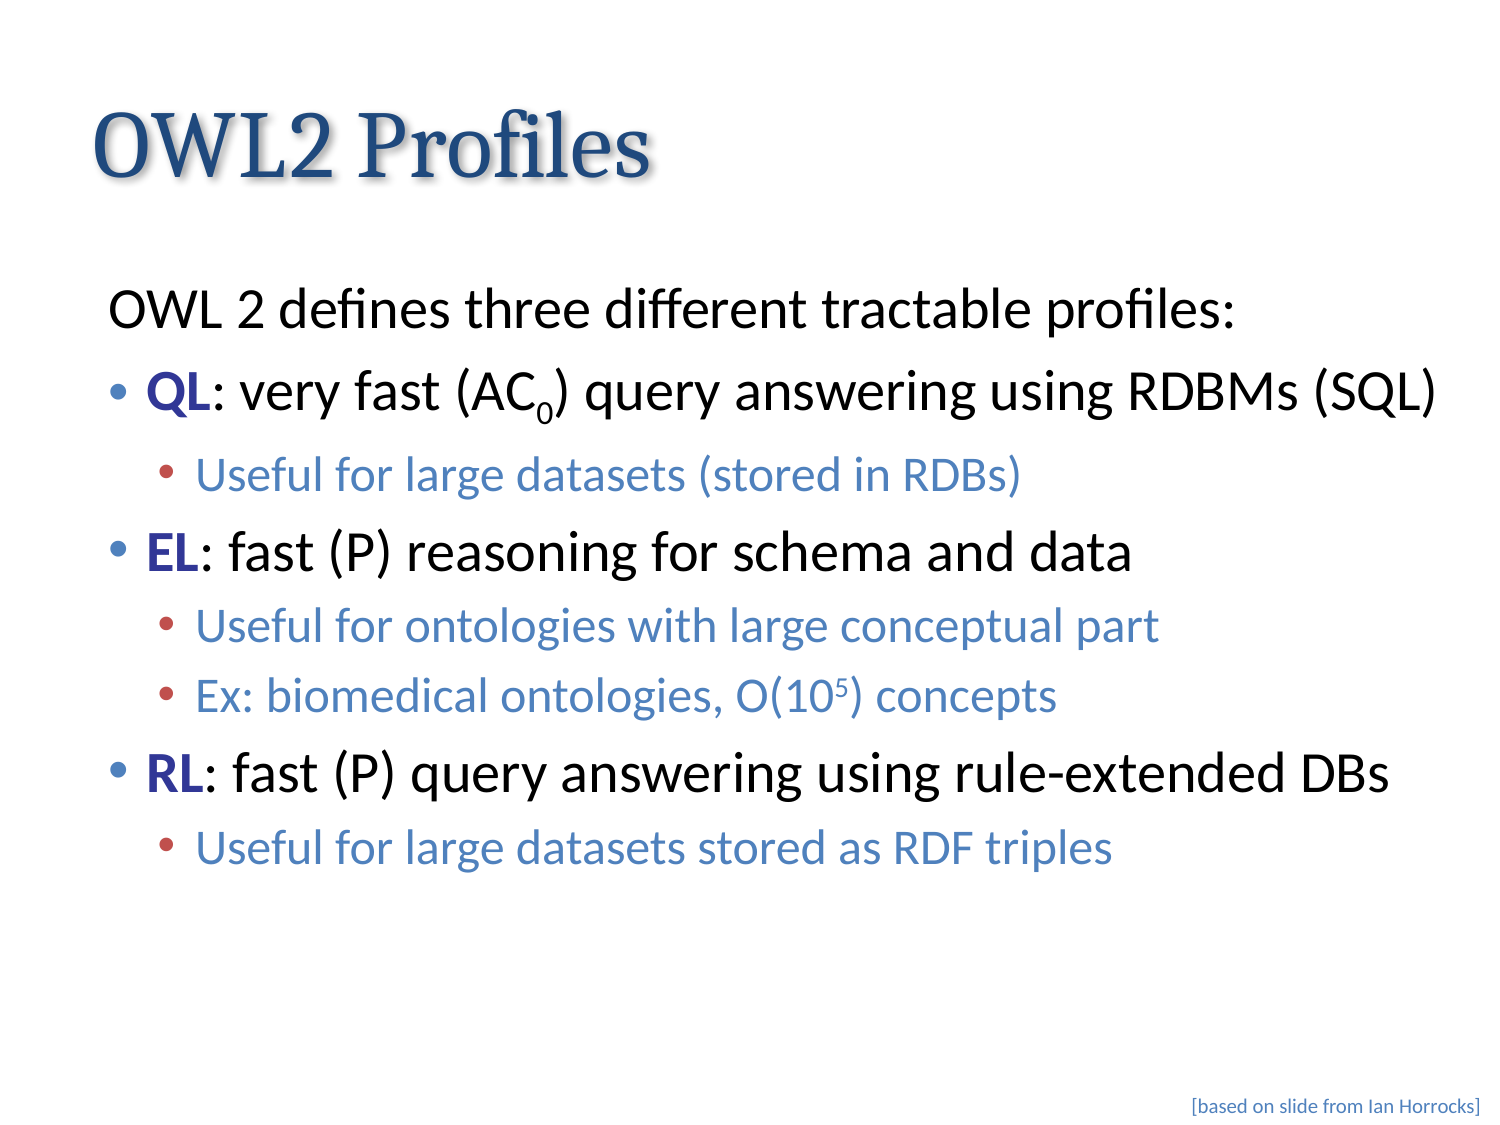

# OWL2 Profiles
OWL 2 defines three different tractable profiles:
QL: very fast (AC0) query answering using RDBMs (SQL)
Useful for large datasets (stored in RDBs)
EL: fast (P) reasoning for schema and data
Useful for ontologies with large conceptual part
Ex: biomedical ontologies, O(105) concepts
RL: fast (P) query answering using rule-extended DBs
Useful for large datasets stored as RDF triples
[based on slide from Ian Horrocks]